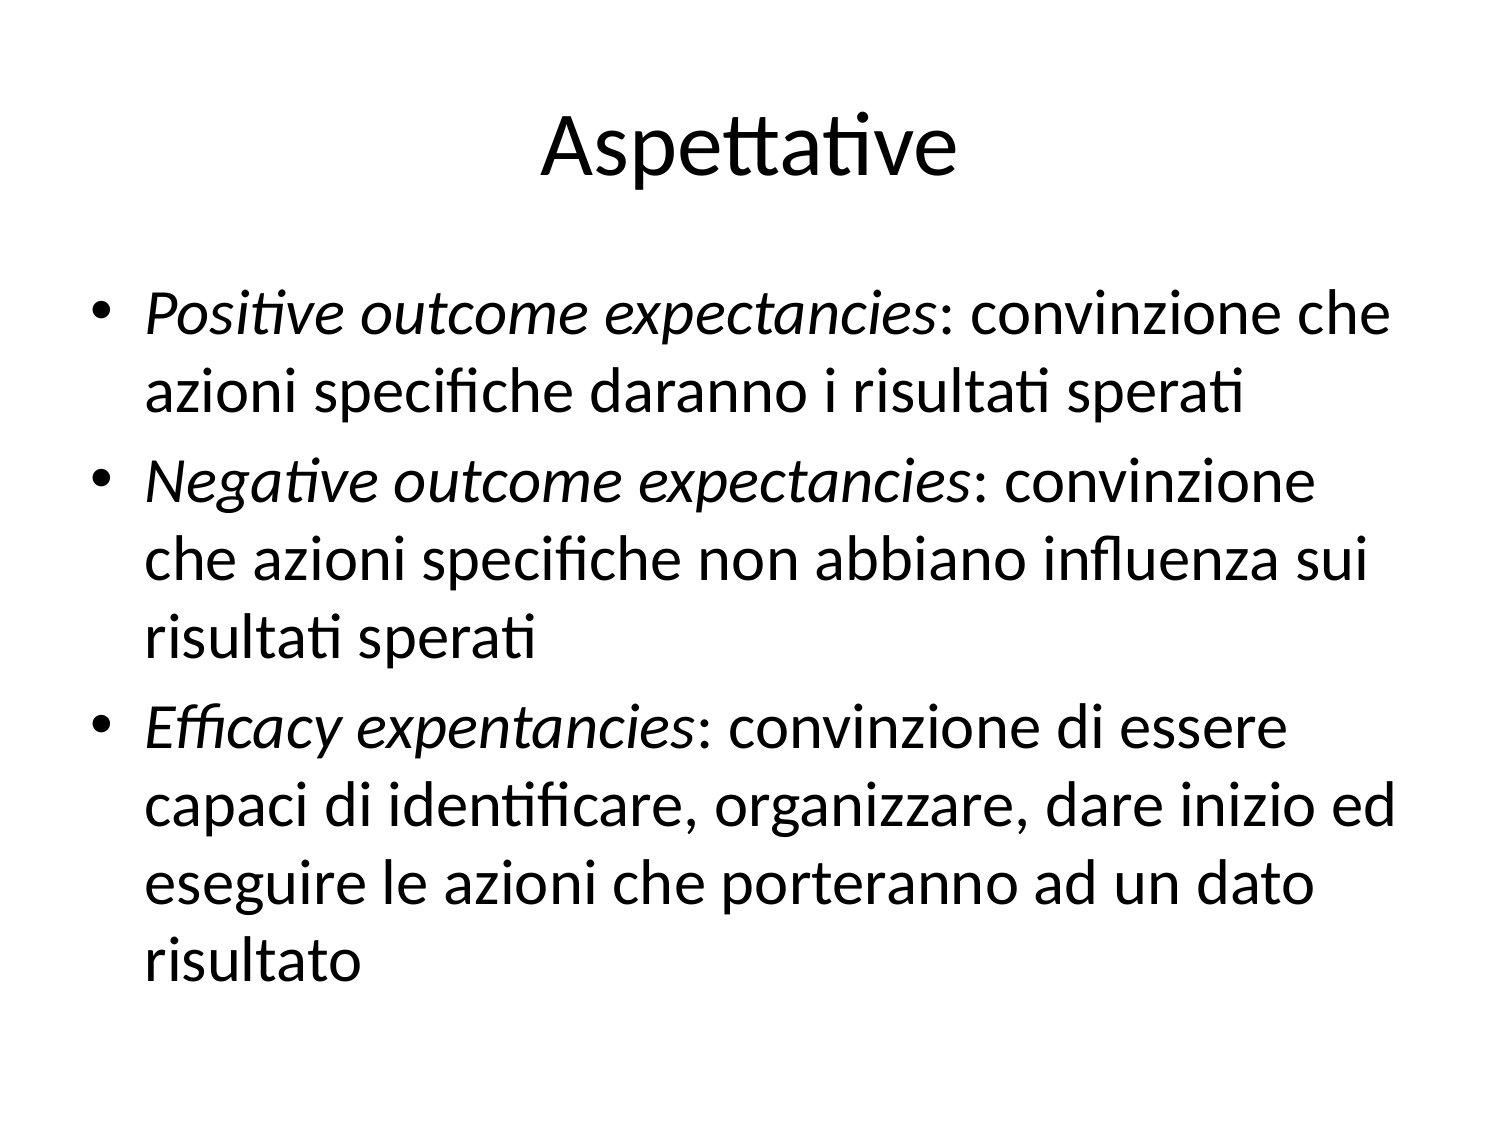

# Aspettative
Positive outcome expectancies: convinzione che azioni specifiche daranno i risultati sperati
Negative outcome expectancies: convinzione che azioni specifiche non abbiano influenza sui risultati sperati
Efficacy expentancies: convinzione di essere capaci di identificare, organizzare, dare inizio ed eseguire le azioni che porteranno ad un dato risultato